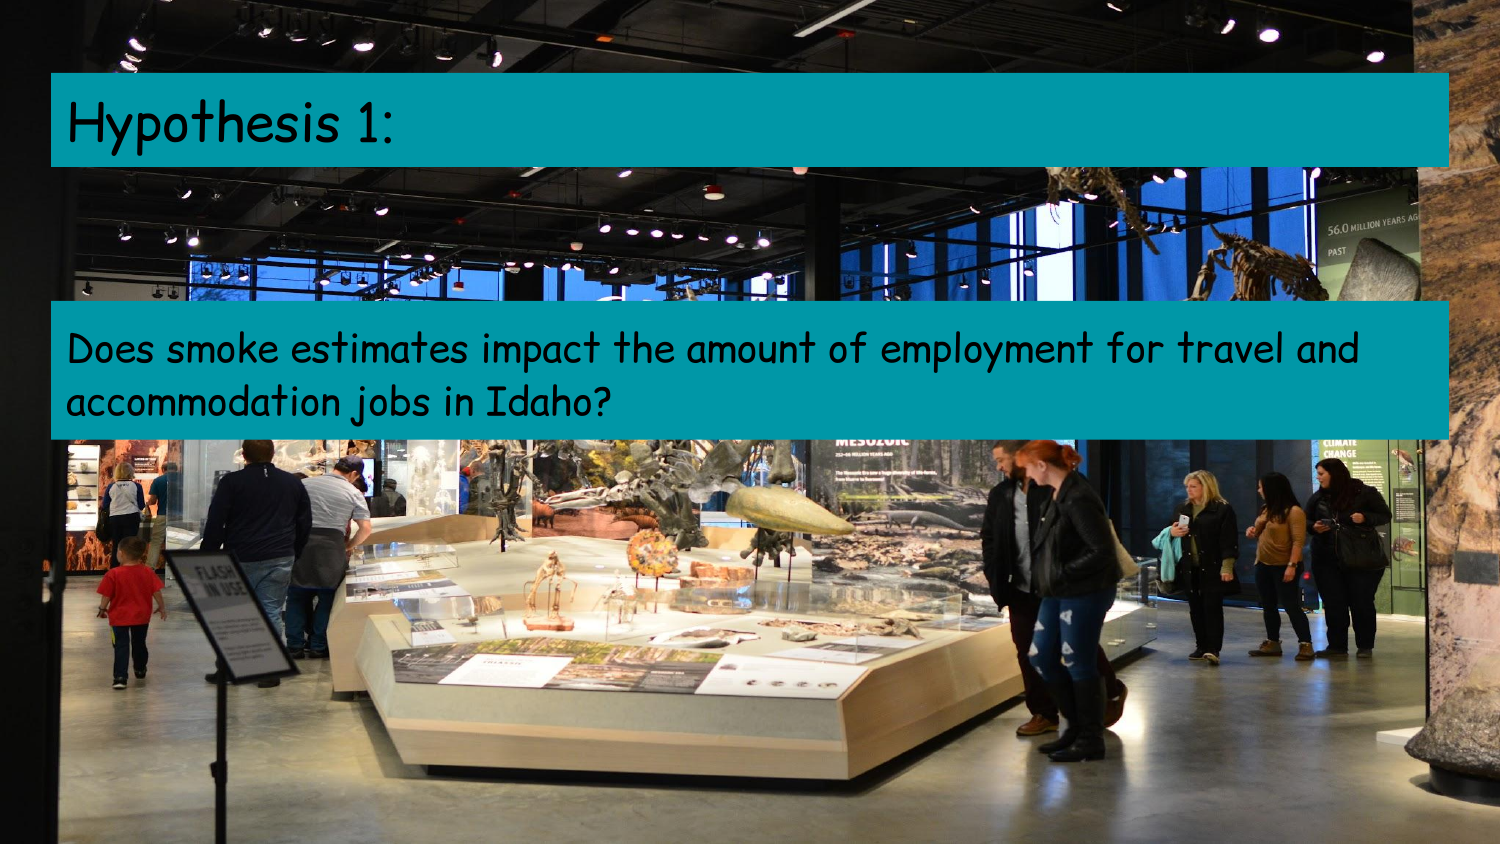

# Hypothesis 1:

Does smoke estimates impact the amount of employment for travel and accommodation jobs in Idaho?